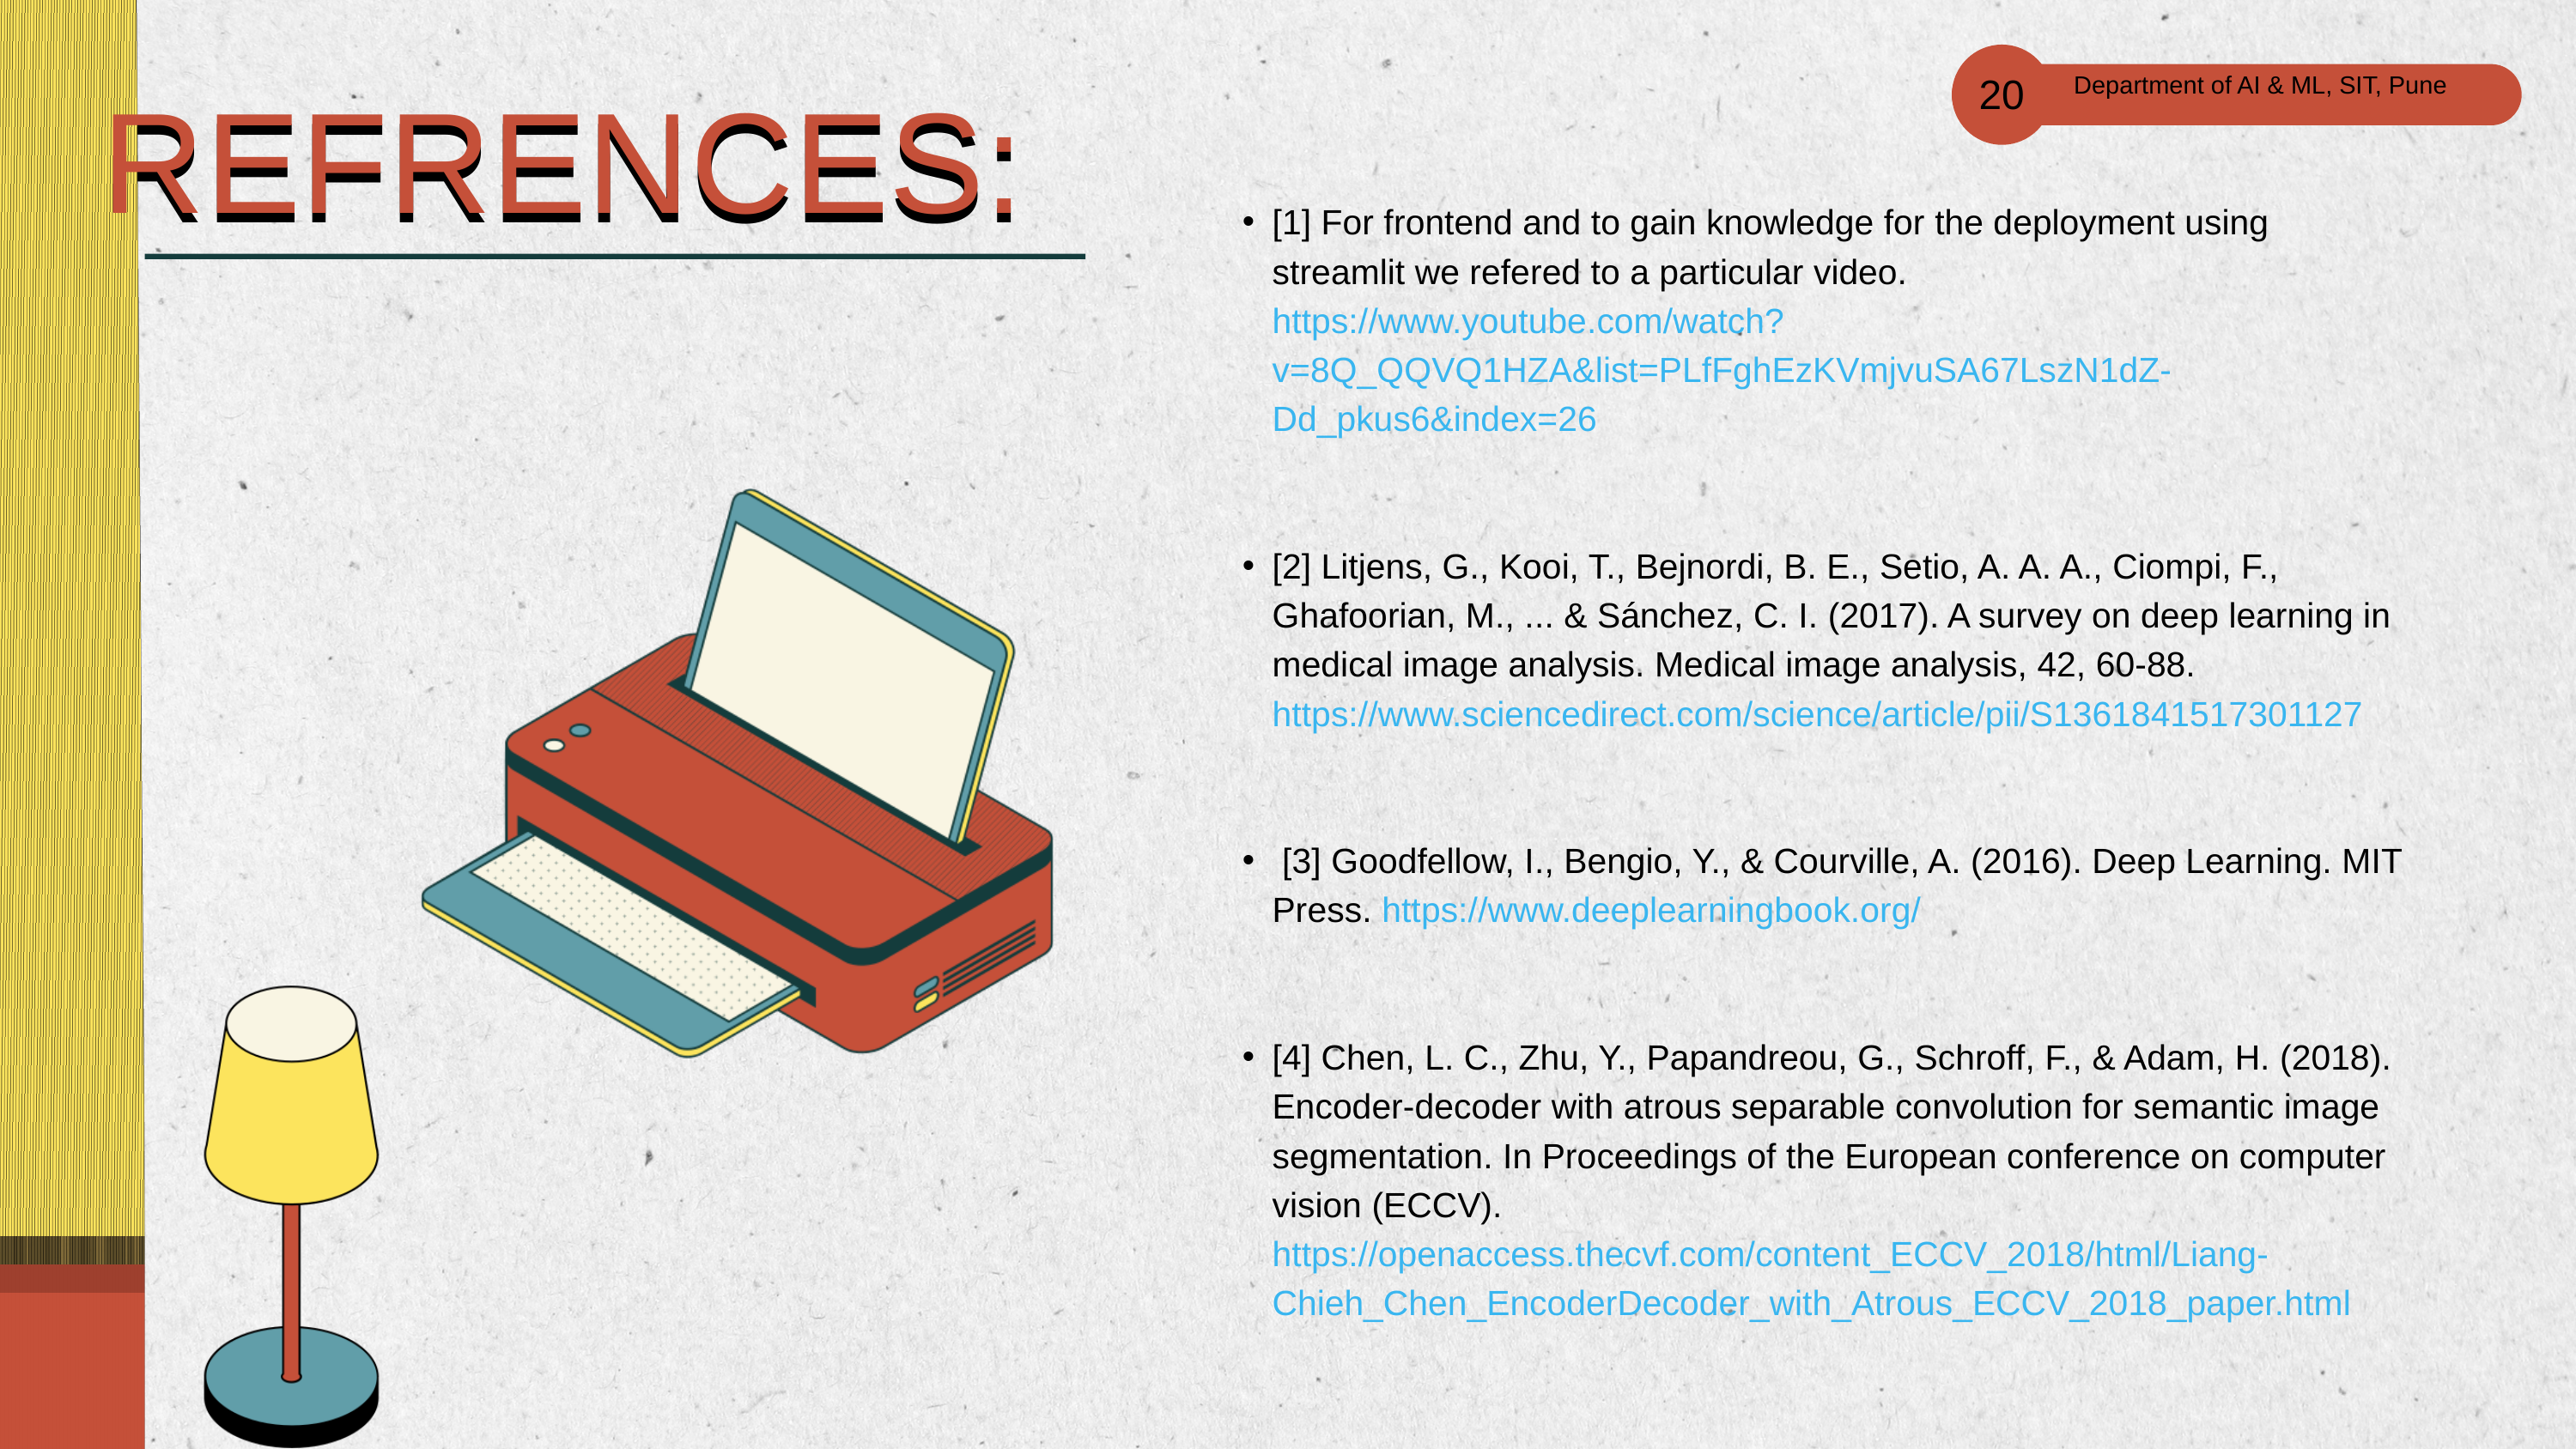

20

       Department of AI & ML, SIT, Pune
REFRENCES:
REFRENCES:
[1] For frontend and to gain knowledge for the deployment using streamlit we refered to a particular video. https://www.youtube.com/watch?v=8Q_QQVQ1HZA&list=PLfFghEzKVmjvuSA67LszN1dZ-Dd_pkus6&index=26

[2] Litjens, G., Kooi, T., Bejnordi, B. E., Setio, A. A. A., Ciompi, F., Ghafoorian, M., ... & Sánchez, C. I. (2017). A survey on deep learning in medical image analysis. Medical image analysis, 42, 60-88. https://www.sciencedirect.com/science/article/pii/S1361841517301127

 [3] Goodfellow, I., Bengio, Y., & Courville, A. (2016). Deep Learning. MIT Press. https://www.deeplearningbook.org/

[4] Chen, L. C., Zhu, Y., Papandreou, G., Schroff, F., & Adam, H. (2018). Encoder-decoder with atrous separable convolution for semantic image segmentation. In Proceedings of the European conference on computer vision (ECCV). https://openaccess.thecvf.com/content_ECCV_2018/html/Liang-Chieh_Chen_EncoderDecoder_with_Atrous_ECCV_2018_paper.html